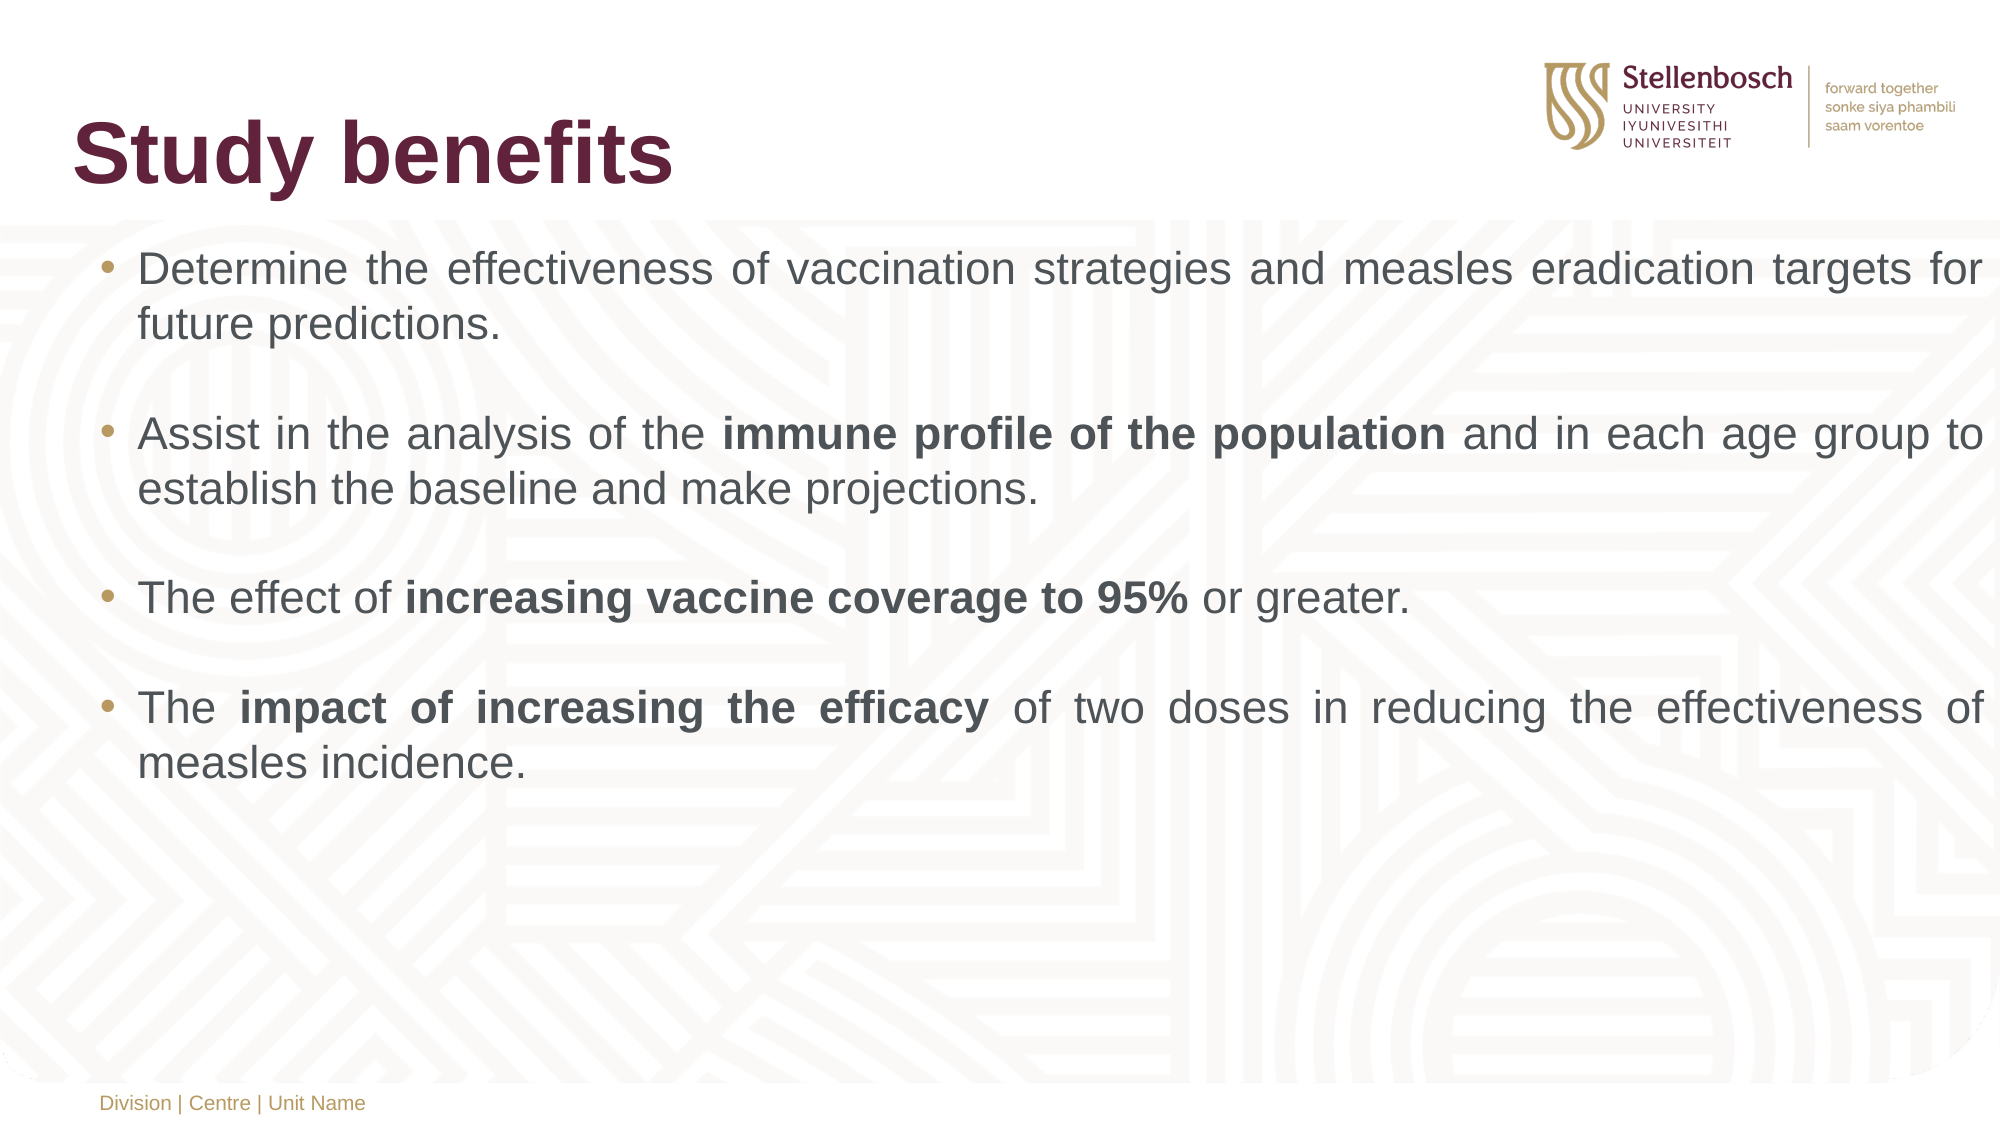

# Study benefits
Determine the effectiveness of vaccination strategies and measles eradication targets for future predictions.

Assist in the analysis of the immune profile of the population and in each age group to establish the baseline and make projections.

The effect of increasing vaccine coverage to 95% or greater.

The impact of increasing the efficacy of two doses in reducing the effectiveness of measles incidence.